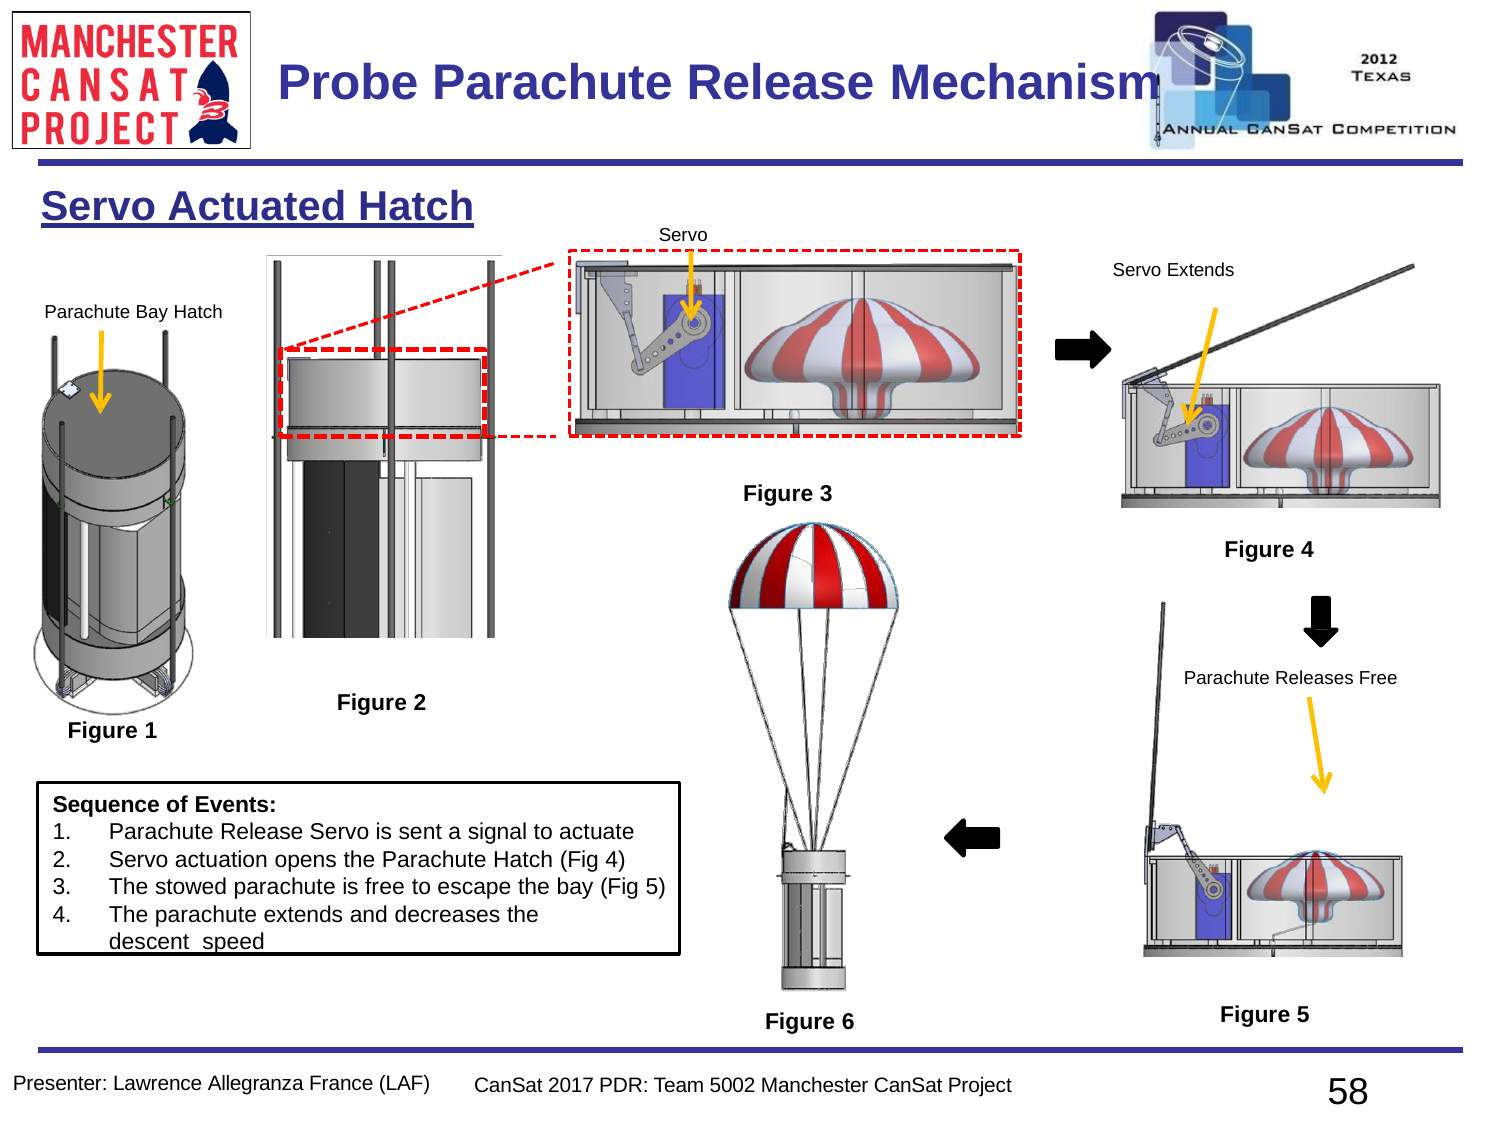

Team Logo
Here
(If You Want)

# Probe Parachute Release Mechanism

Servo Actuated Hatch
Servo

Servo Extends

Parachute Bay Hatch

Figure 3

Figure 4

Parachute Releases Free
Figure 2

Figure 1
Sequence of Events:
Parachute Release Servo is sent a signal to actuate
Servo actuation opens the Parachute Hatch (Fig 4)
The stowed parachute is free to escape the bay (Fig 5)
The parachute extends and decreases the descent  speed

Figure 5
Figure 6
58
Presenter: Lawrence Allegranza France (LAF)
CanSat 2017 PDR: Team 5002 Manchester CanSat Project